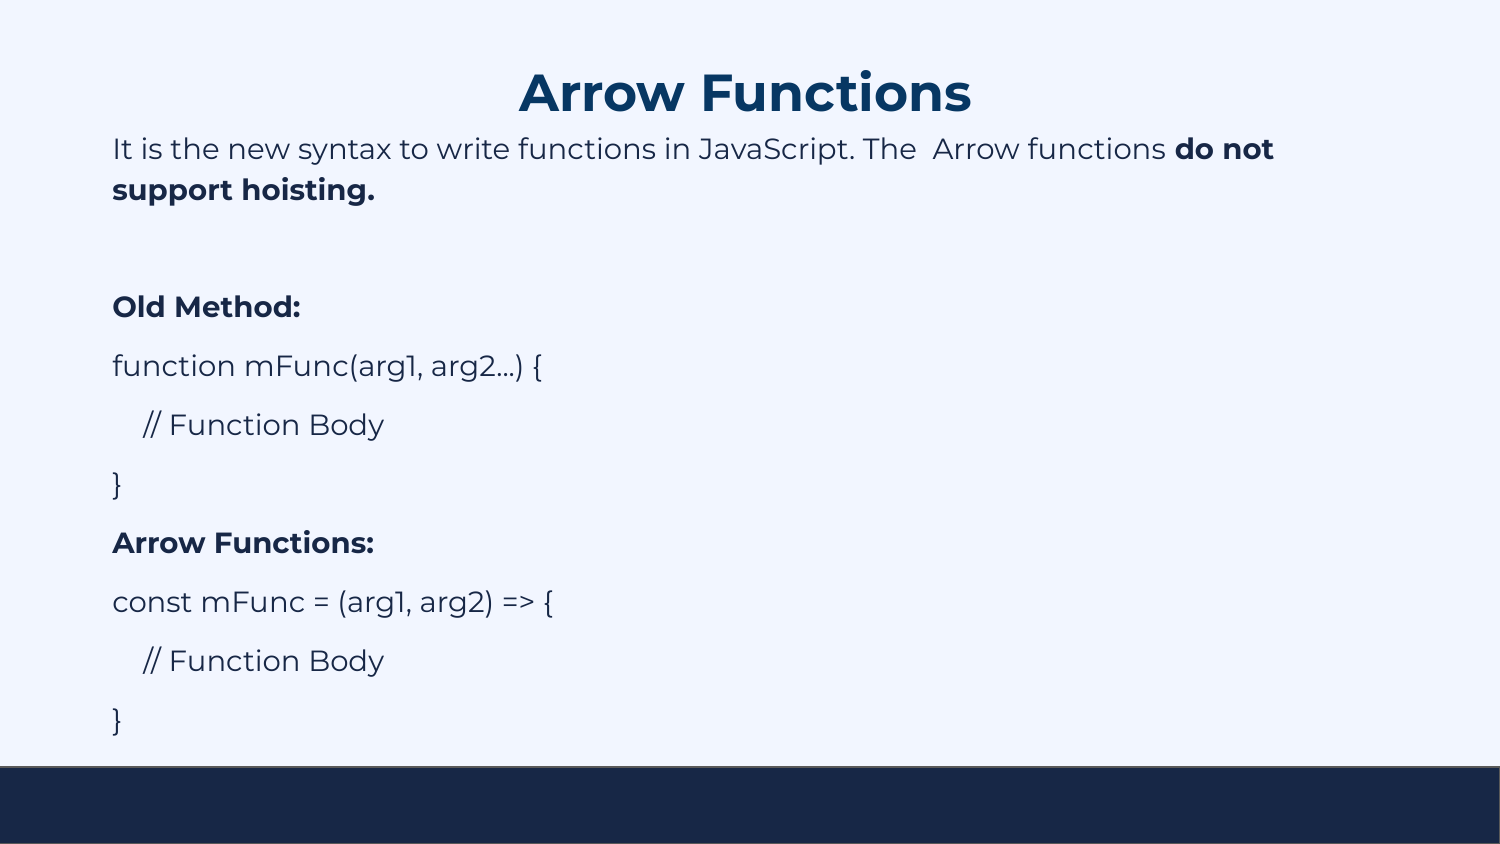

# Arrow Functions
It is the new syntax to write functions in JavaScript. The  Arrow functions do not support hoisting.

Old Method:
function mFunc(arg1, arg2...) {
    // Function Body
}
Arrow Functions:
const mFunc = (arg1, arg2) => {
    // Function Body
}